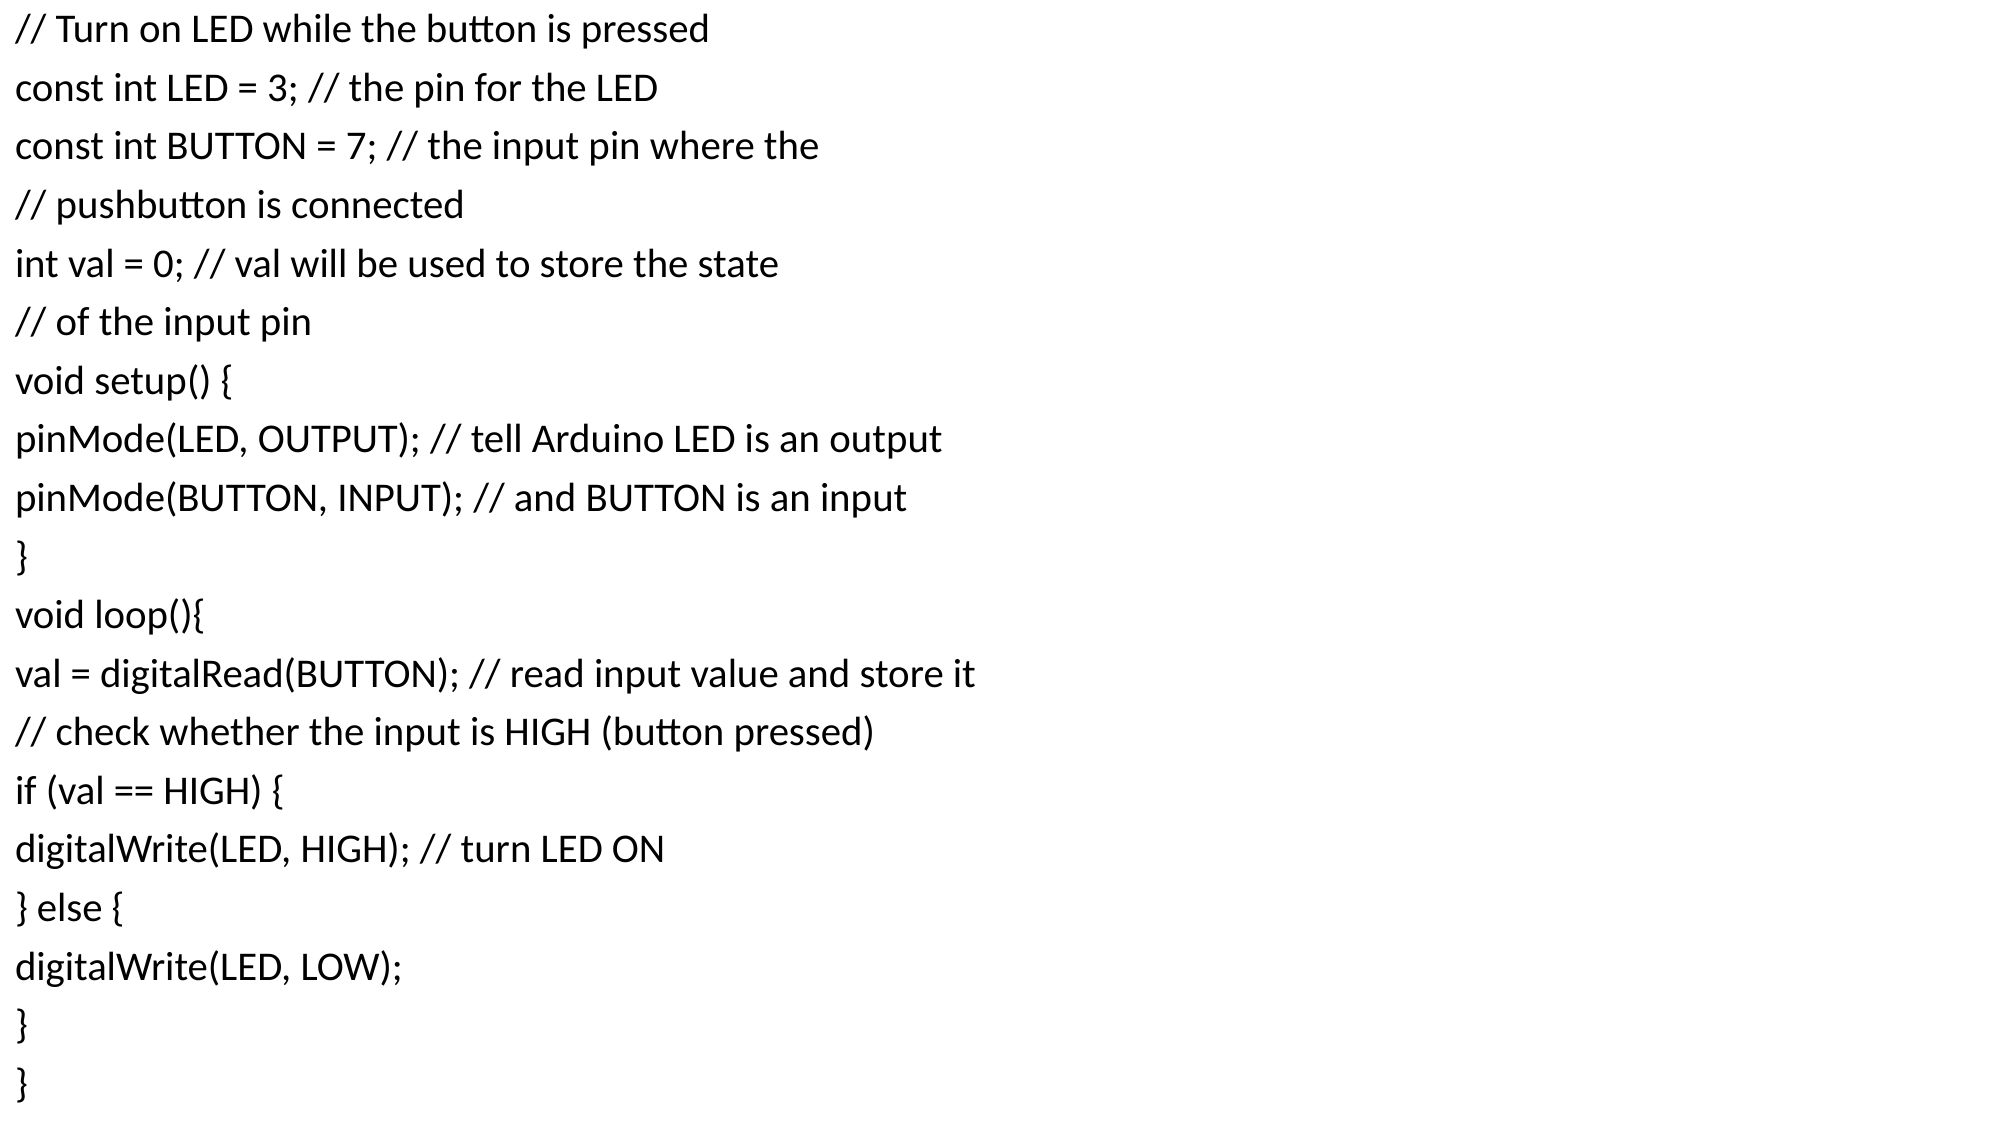

// Turn on LED while the button is pressed
const int LED = 3; // the pin for the LED
const int BUTTON = 7; // the input pin where the
// pushbutton is connected
int val = 0; // val will be used to store the state
// of the input pin
void setup() {
pinMode(LED, OUTPUT); // tell Arduino LED is an output
pinMode(BUTTON, INPUT); // and BUTTON is an input
}
void loop(){
val = digitalRead(BUTTON); // read input value and store it
// check whether the input is HIGH (button pressed)
if (val == HIGH) {
digitalWrite(LED, HIGH); // turn LED ON
} else {
digitalWrite(LED, LOW);
}
}